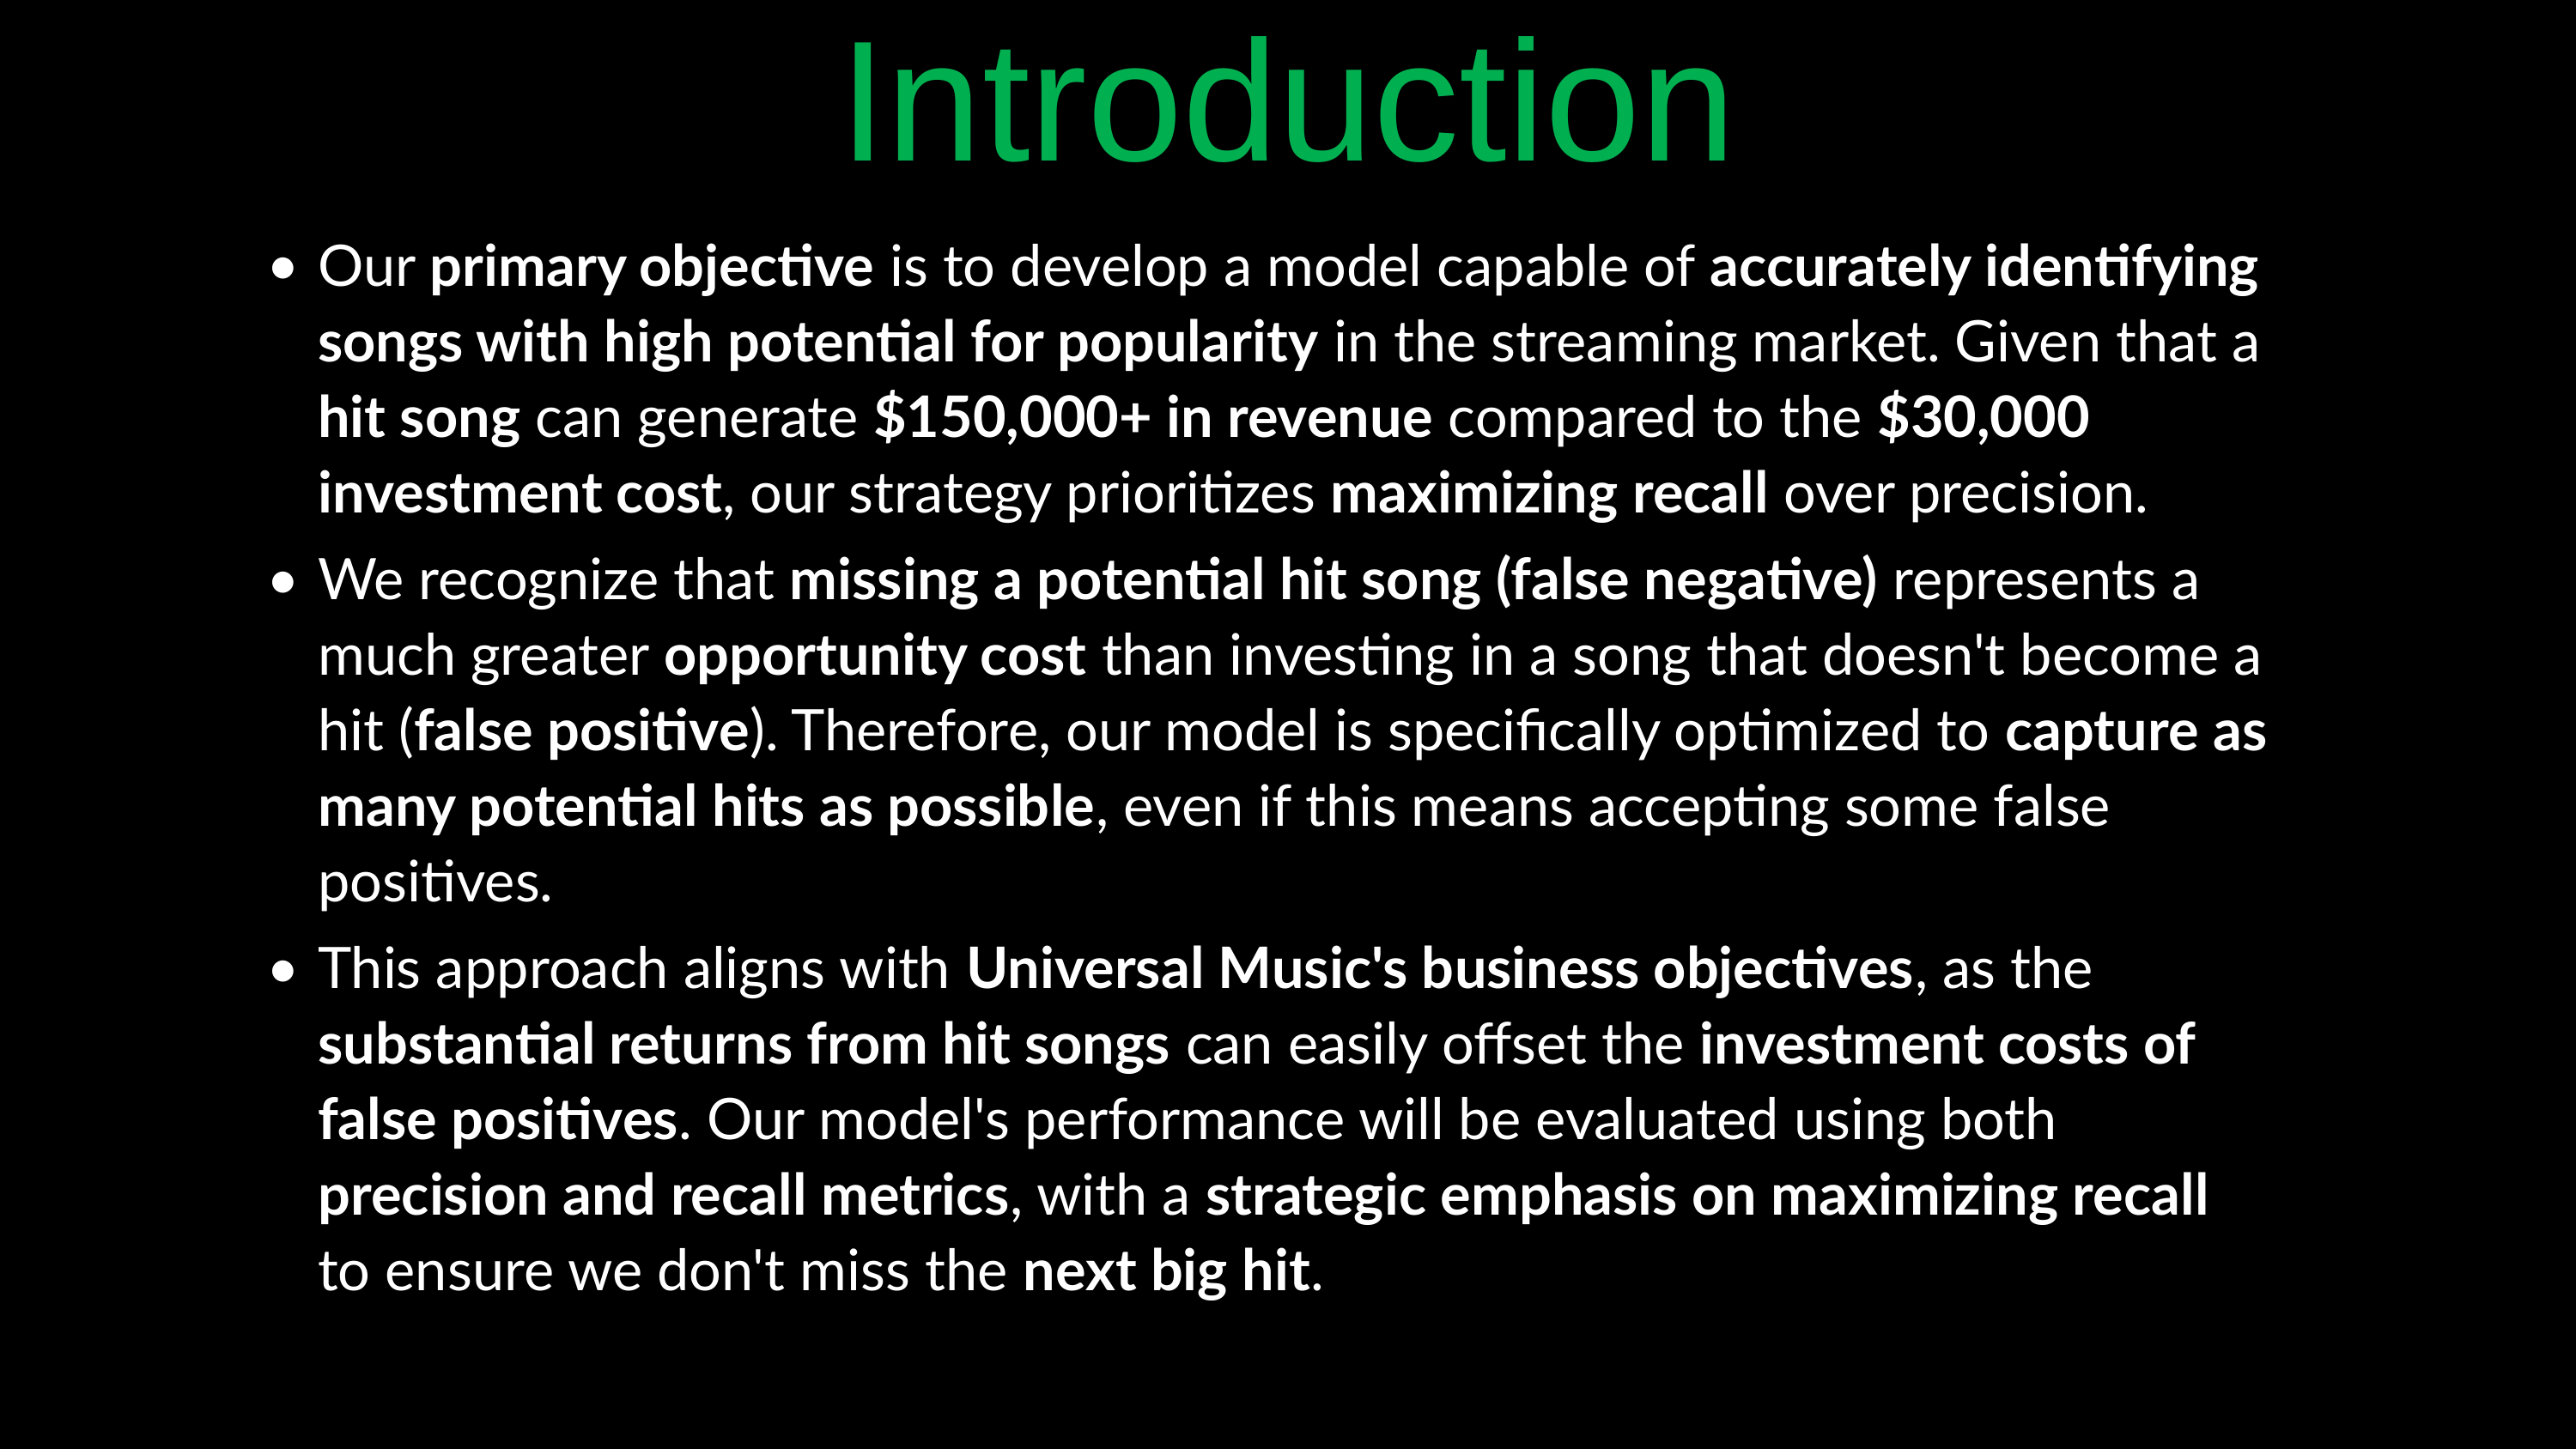

Introduction
Our primary objective is to develop a model capable of accurately identifying songs with high potential for popularity in the streaming market. Given that a hit song can generate $150,000+ in revenue compared to the $30,000 investment cost, our strategy prioritizes maximizing recall over precision.
We recognize that missing a potential hit song (false negative) represents a much greater opportunity cost than investing in a song that doesn't become a hit (false positive). Therefore, our model is specifically optimized to capture as many potential hits as possible, even if this means accepting some false positives.
This approach aligns with Universal Music's business objectives, as the substantial returns from hit songs can easily offset the investment costs of false positives. Our model's performance will be evaluated using both precision and recall metrics, with a strategic emphasis on maximizing recall to ensure we don't miss the next big hit.